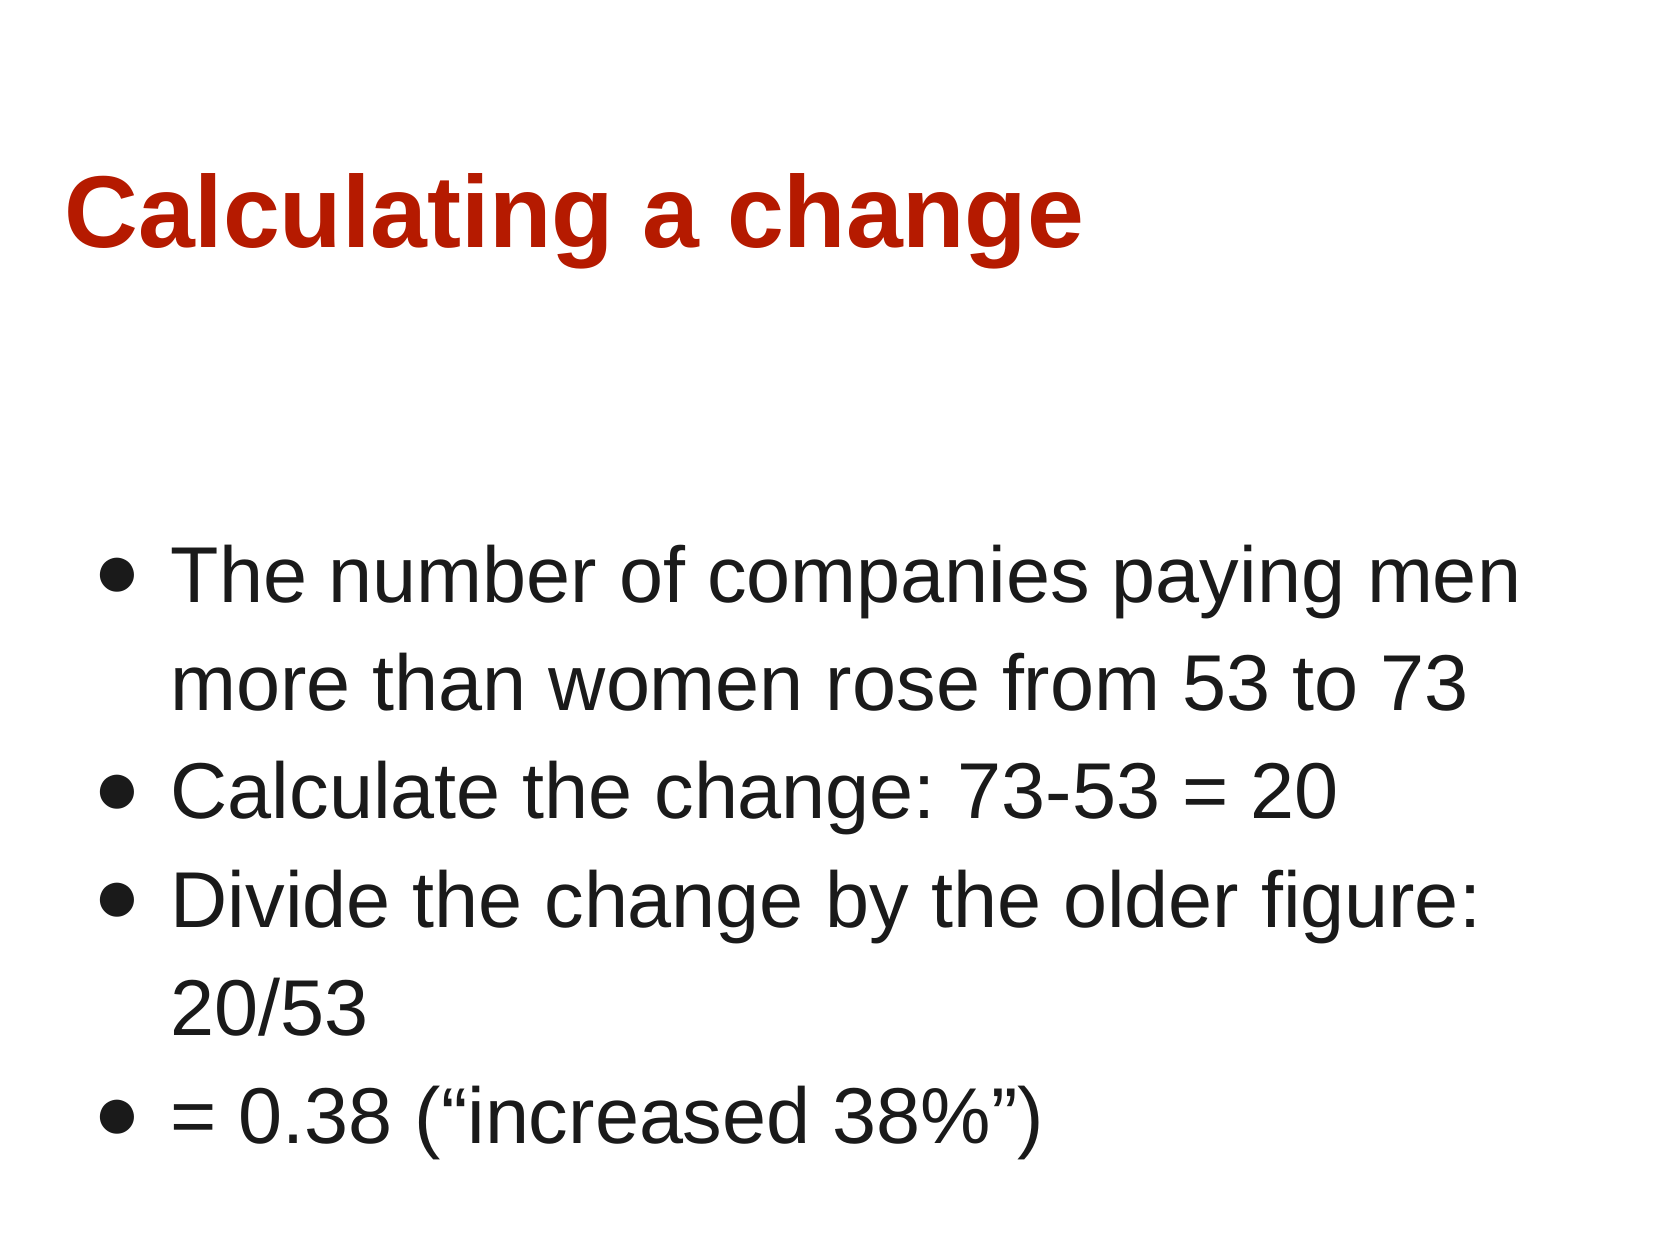

Calculating a change
The number of companies paying men more than women rose from 53 to 73
Calculate the change: 73-53 = 20
Divide the change by the older figure: 20/53
= 0.38 (“increased 38%”)